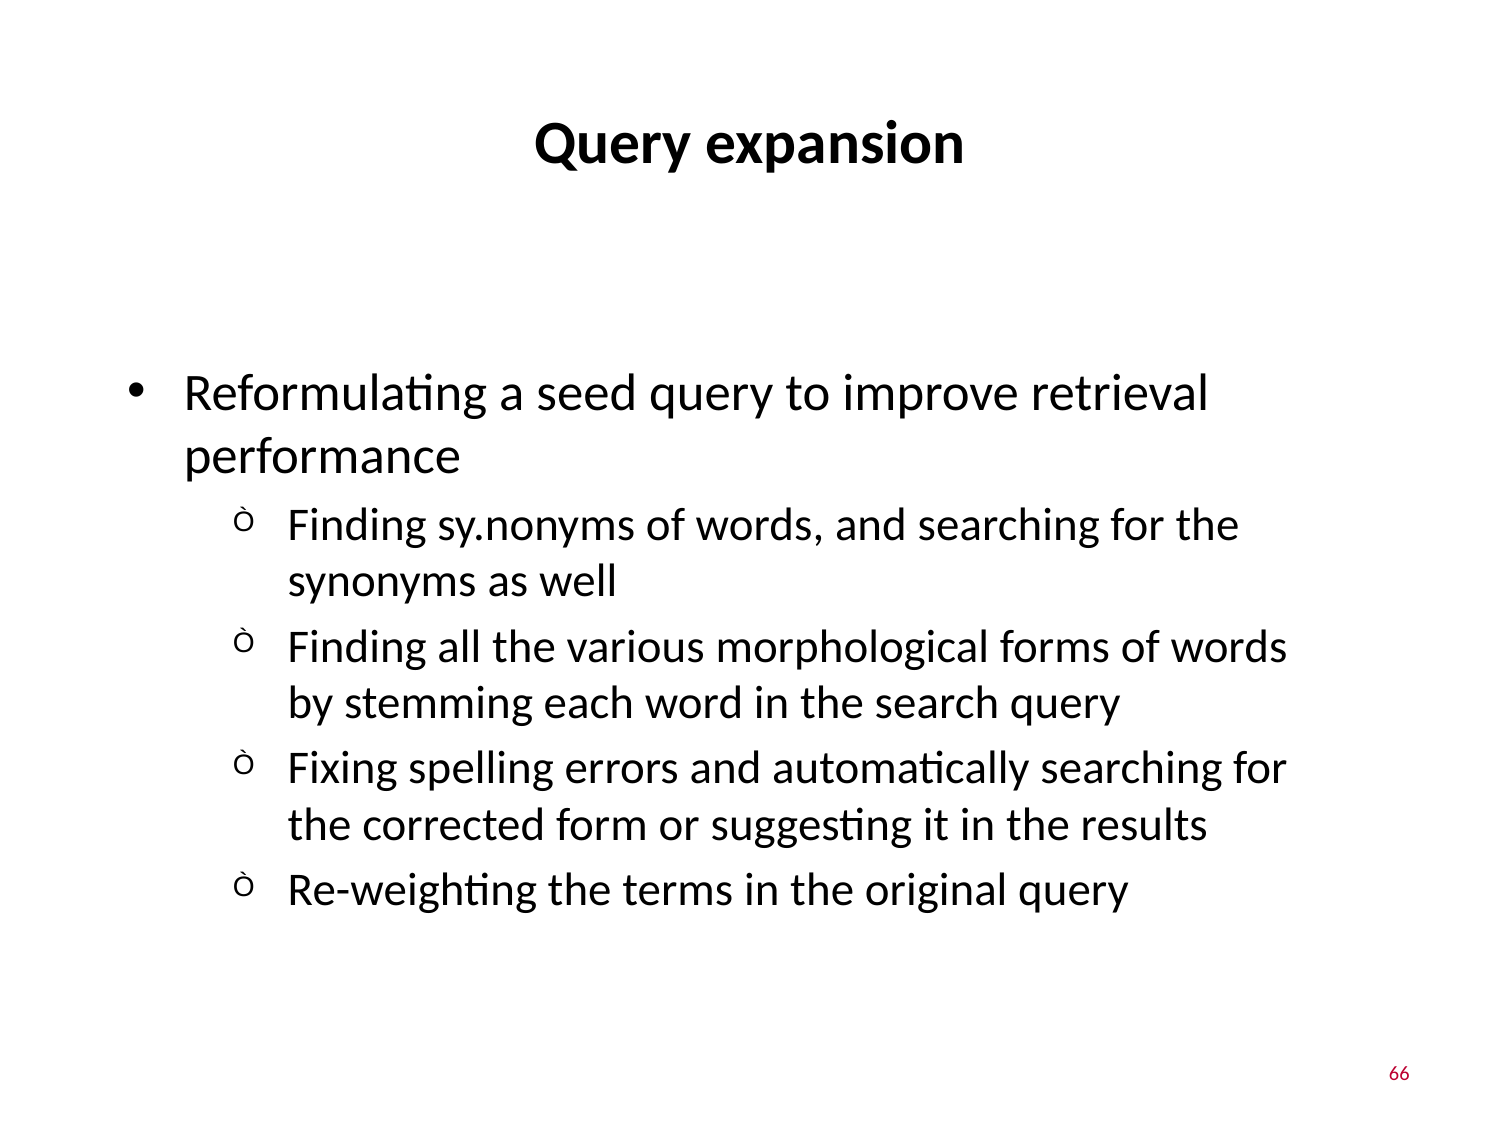

# Query expansion
Reformulating a seed query to improve retrieval performance
Finding sy.nonyms of words, and searching for the synonyms as well
Finding all the various morphological forms of words by stemming each word in the search query
Fixing spelling errors and automatically searching for the corrected form or suggesting it in the results
Re-weighting the terms in the original query
66